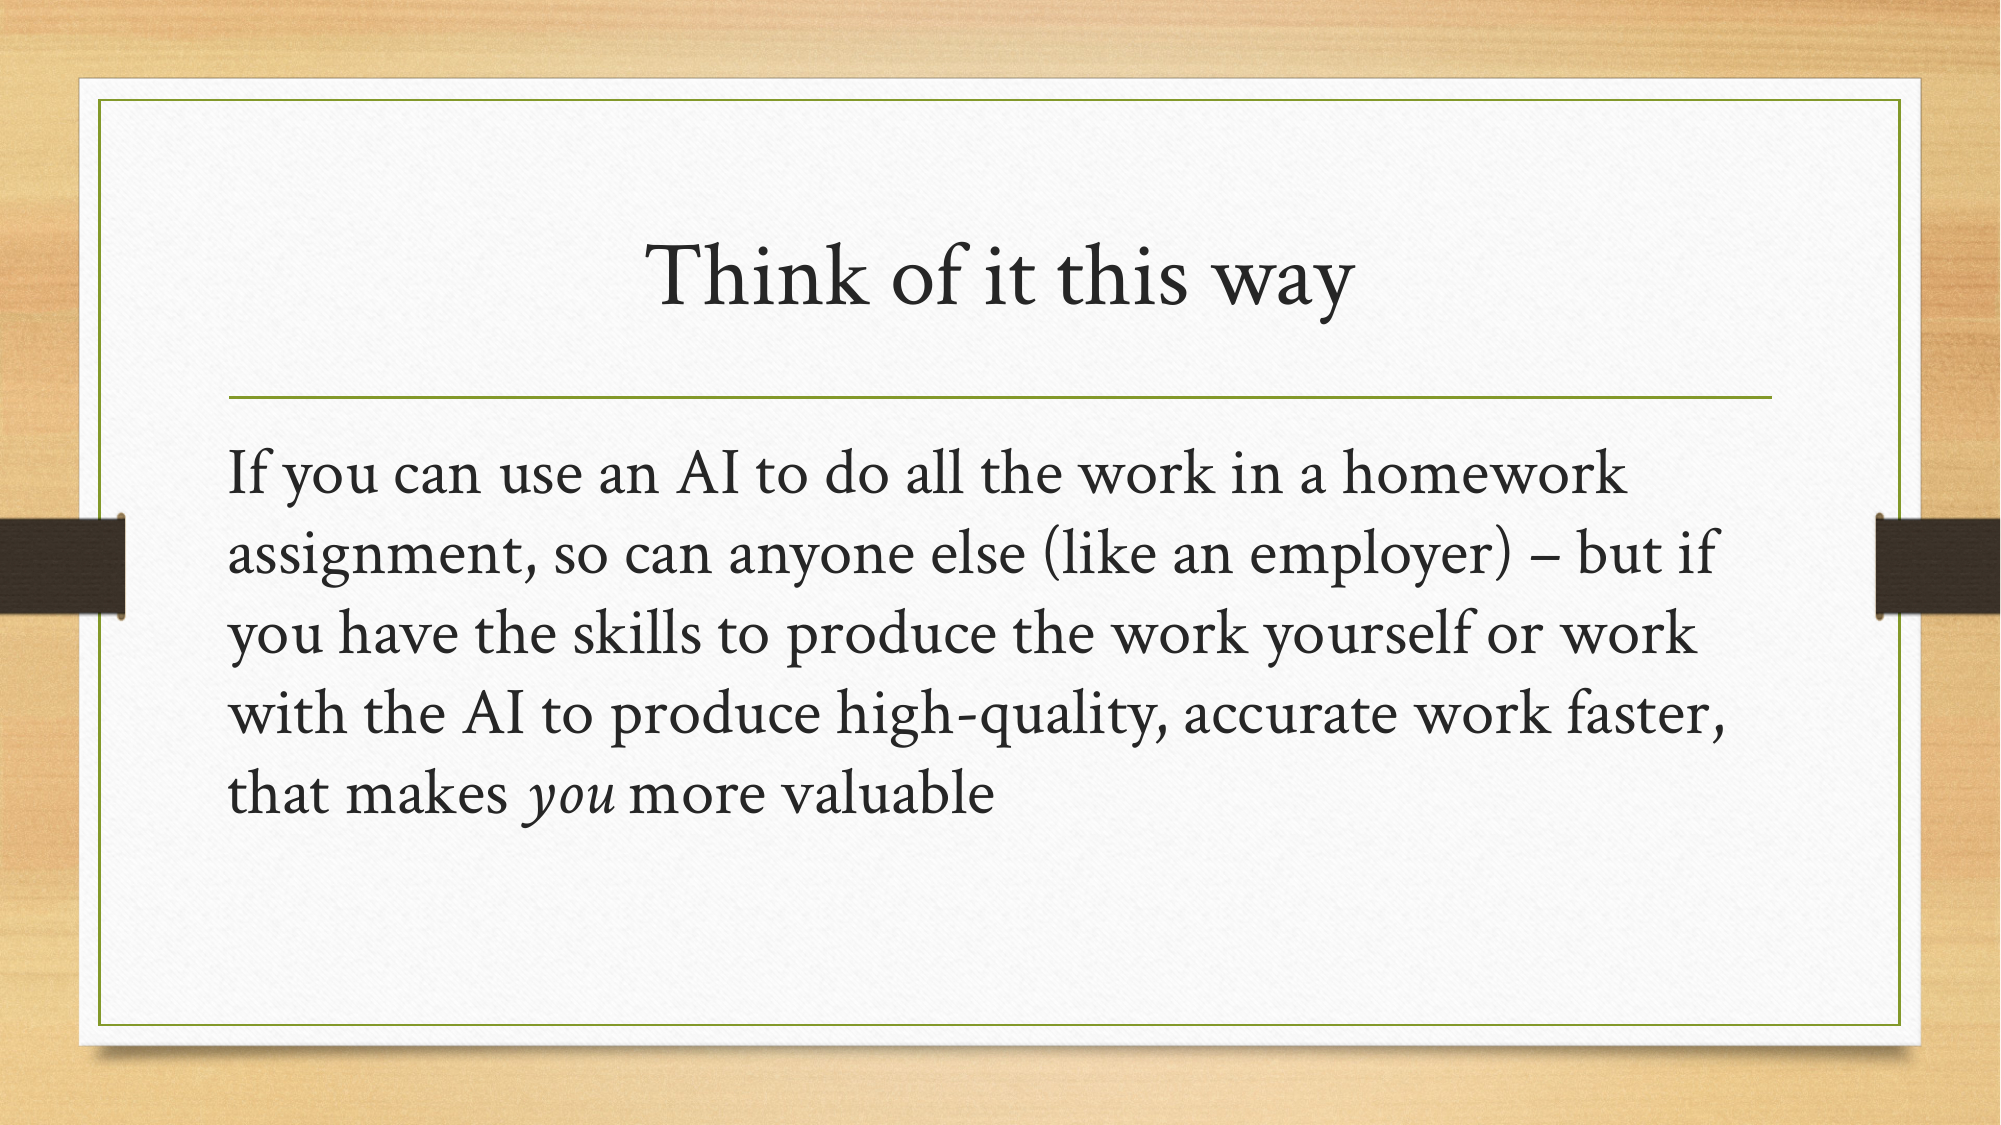

# Think of it this way
If you can use an AI to do all the work in a homework assignment, so can anyone else (like an employer) – but if you have the skills to produce the work yourself or work with the AI to produce high-quality, accurate work faster, that makes you more valuable